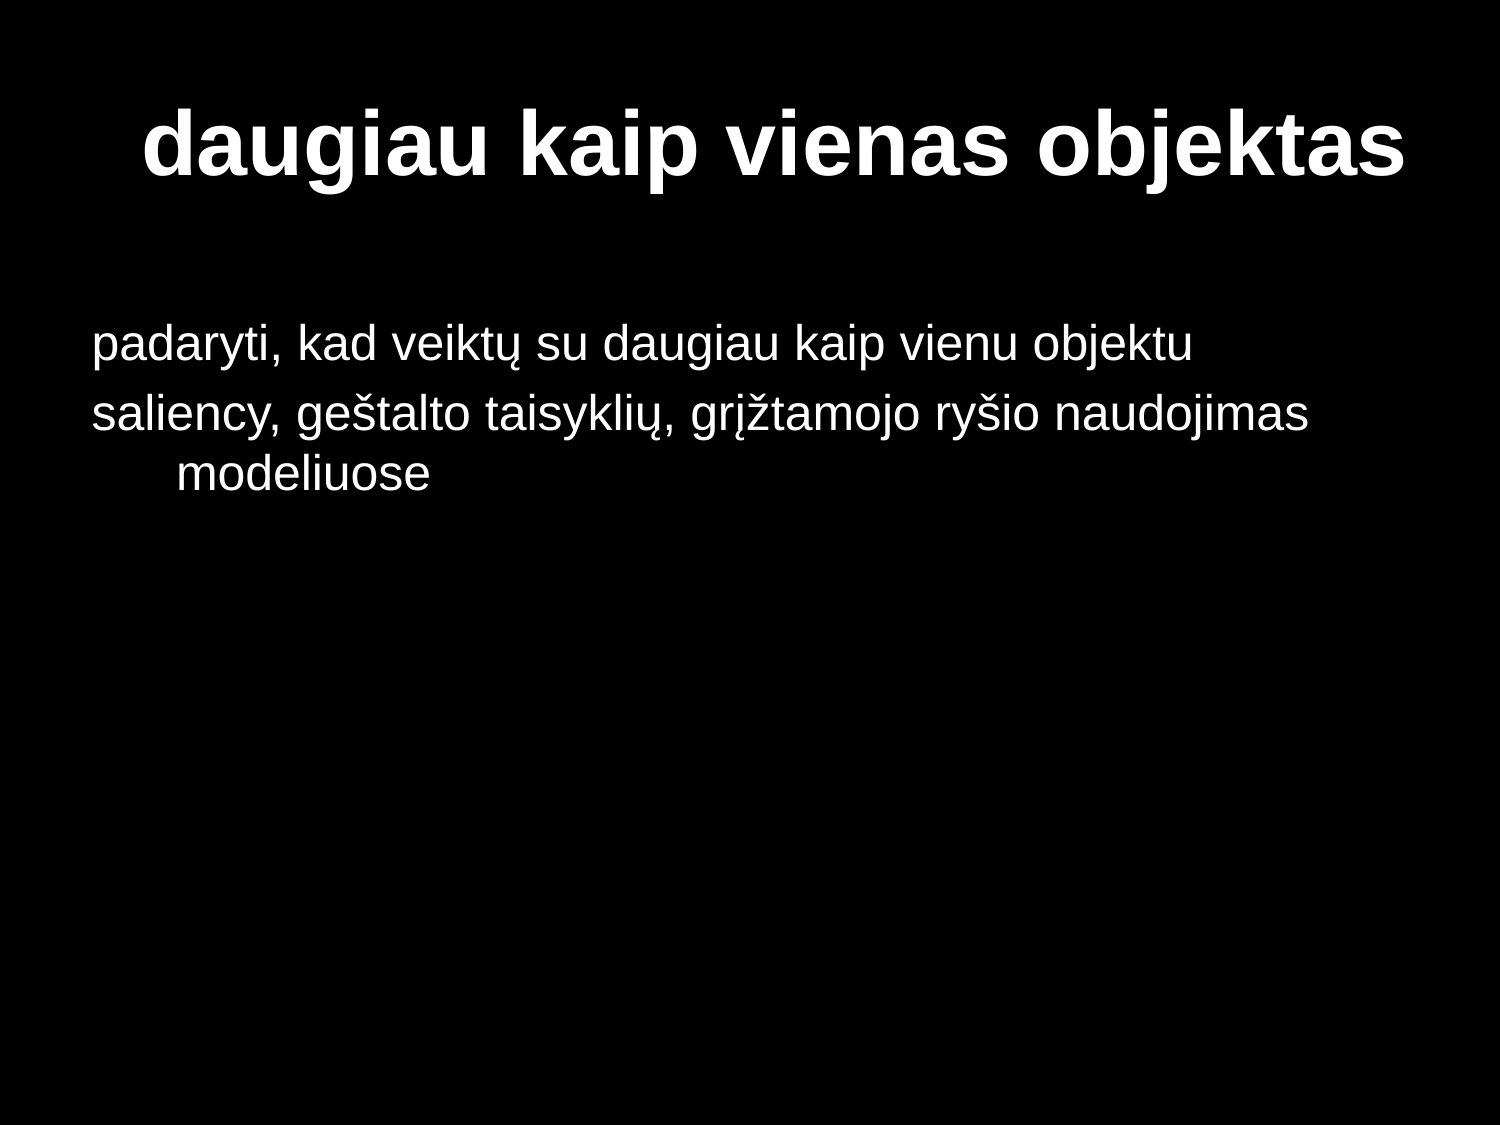

# daugiau kaip vienas objektas
padaryti, kad veiktų su daugiau kaip vienu objektu
saliency, geštalto taisyklių, grįžtamojo ryšio naudojimas modeliuose